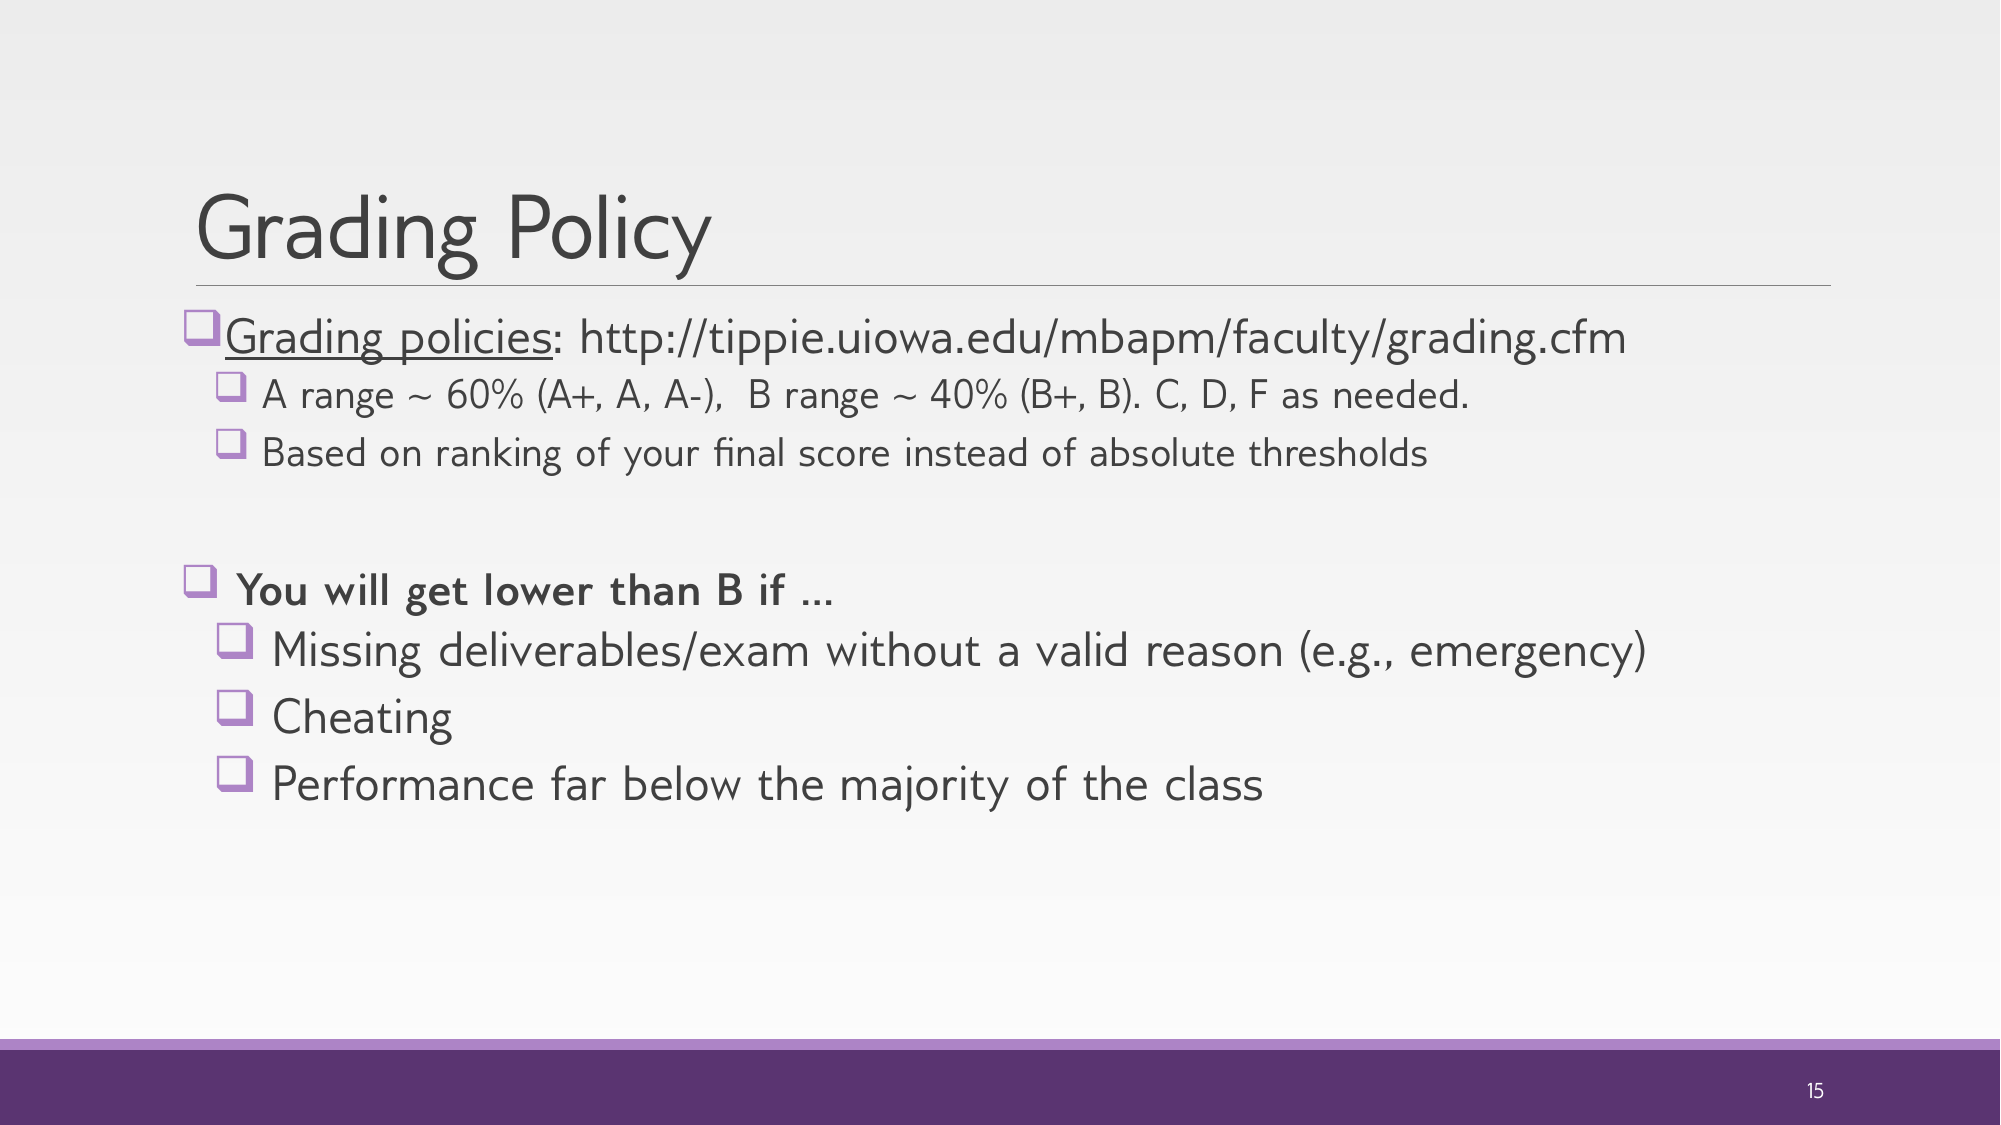

# Grading Policy
Grading policies: http://tippie.uiowa.edu/mbapm/faculty/grading.cfm
 A range ~ 60% (A+, A, A-),  B range ~ 40% (B+, B). C, D, F as needed.
 Based on ranking of your final score instead of absolute thresholds

 You will get lower than B if …
 Missing deliverables/exam without a valid reason (e.g., emergency)
 Cheating
 Performance far below the majority of the class

15